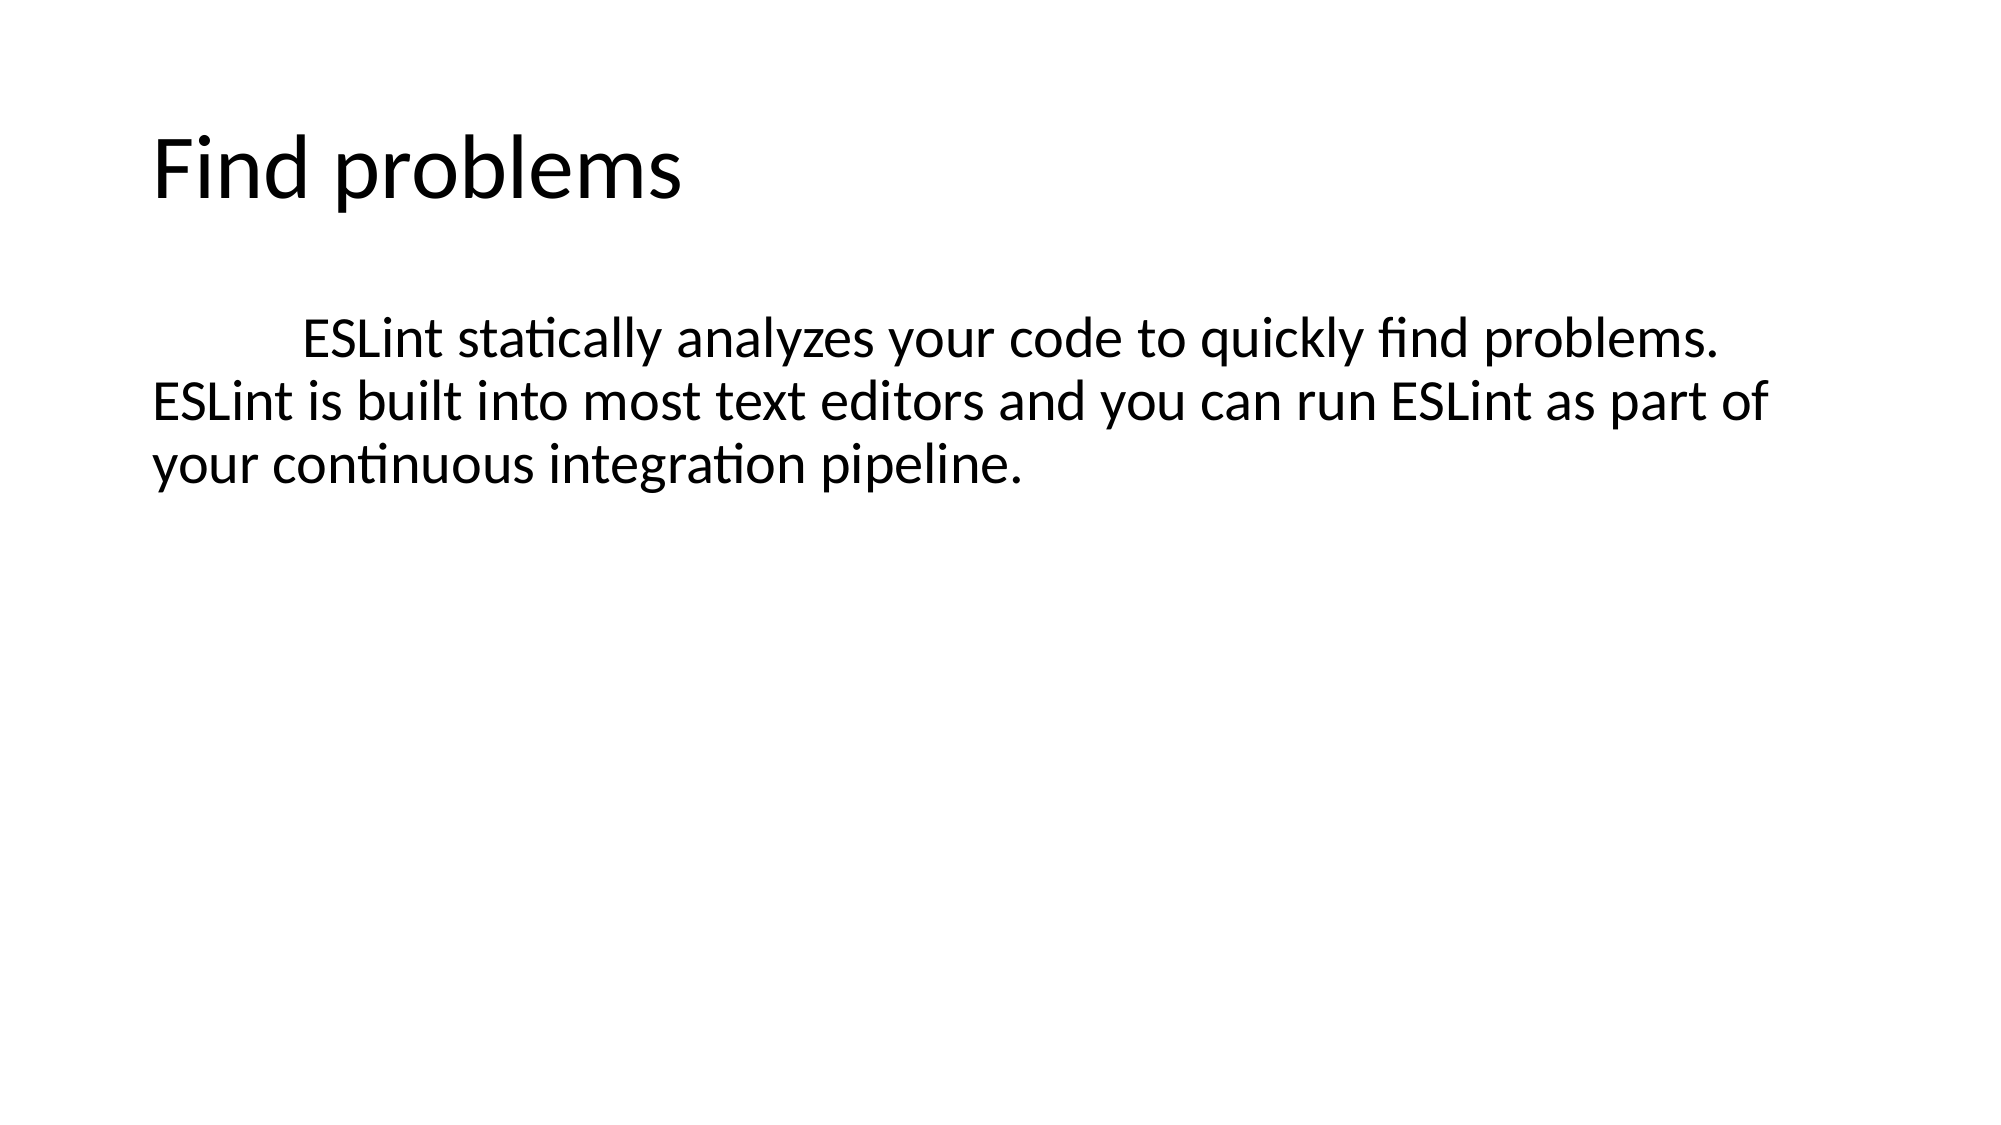

# Find problems
	ESLint statically analyzes your code to quickly find problems. ESLint is built into most text editors and you can run ESLint as part of your continuous integration pipeline.